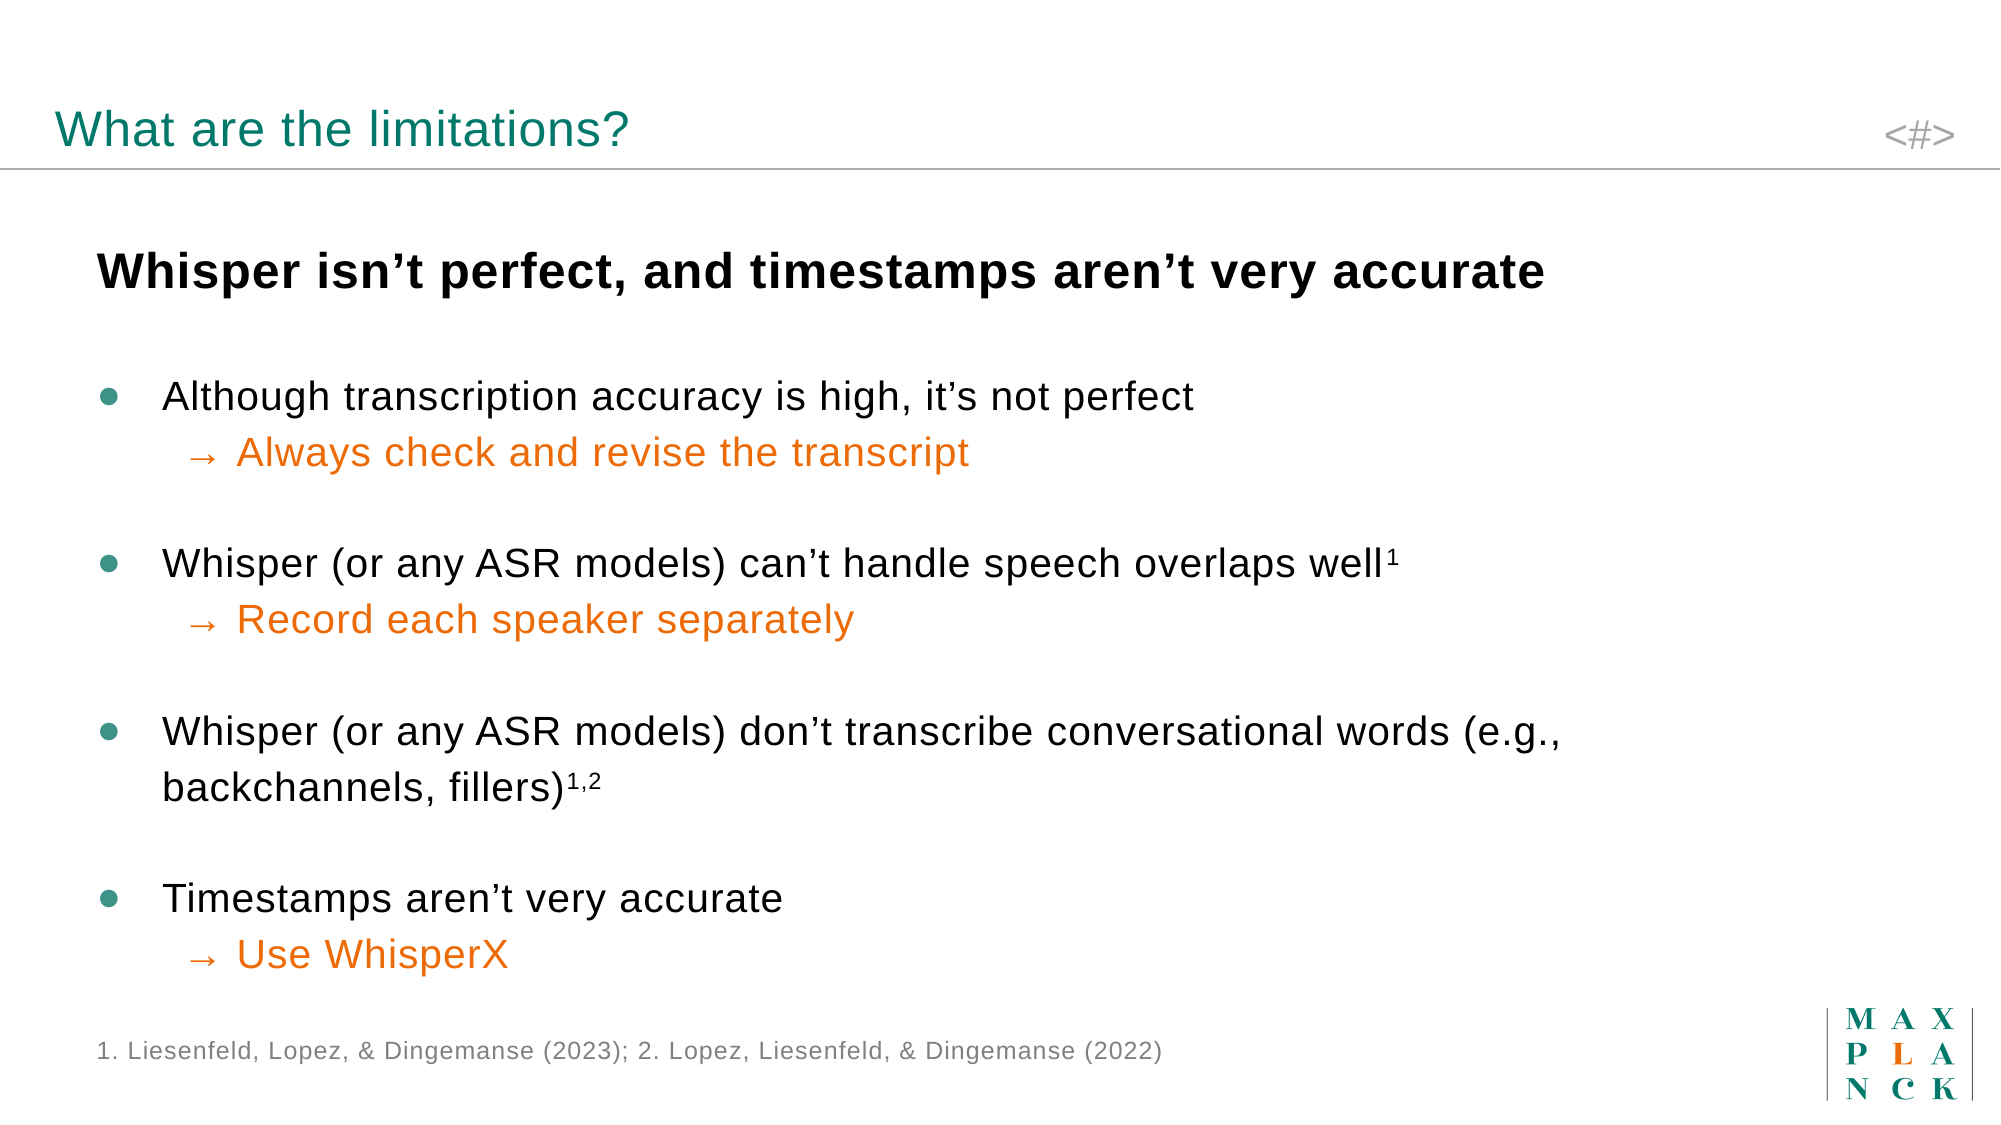

What are the limitations?
Whisper isn’t perfect, and timestamps aren’t very accurate
Although transcription accuracy is high, it’s not perfect
 → Always check and revise the transcript
Whisper (or any ASR models) can’t handle speech overlaps well1
 → Record each speaker separately
Whisper (or any ASR models) don’t transcribe conversational words (e.g., backchannels, fillers)1,2

Timestamps aren’t very accurate
 → Use WhisperX

1. Liesenfeld, Lopez, & Dingemanse (2023); 2. Lopez, Liesenfeld, & Dingemanse (2022)